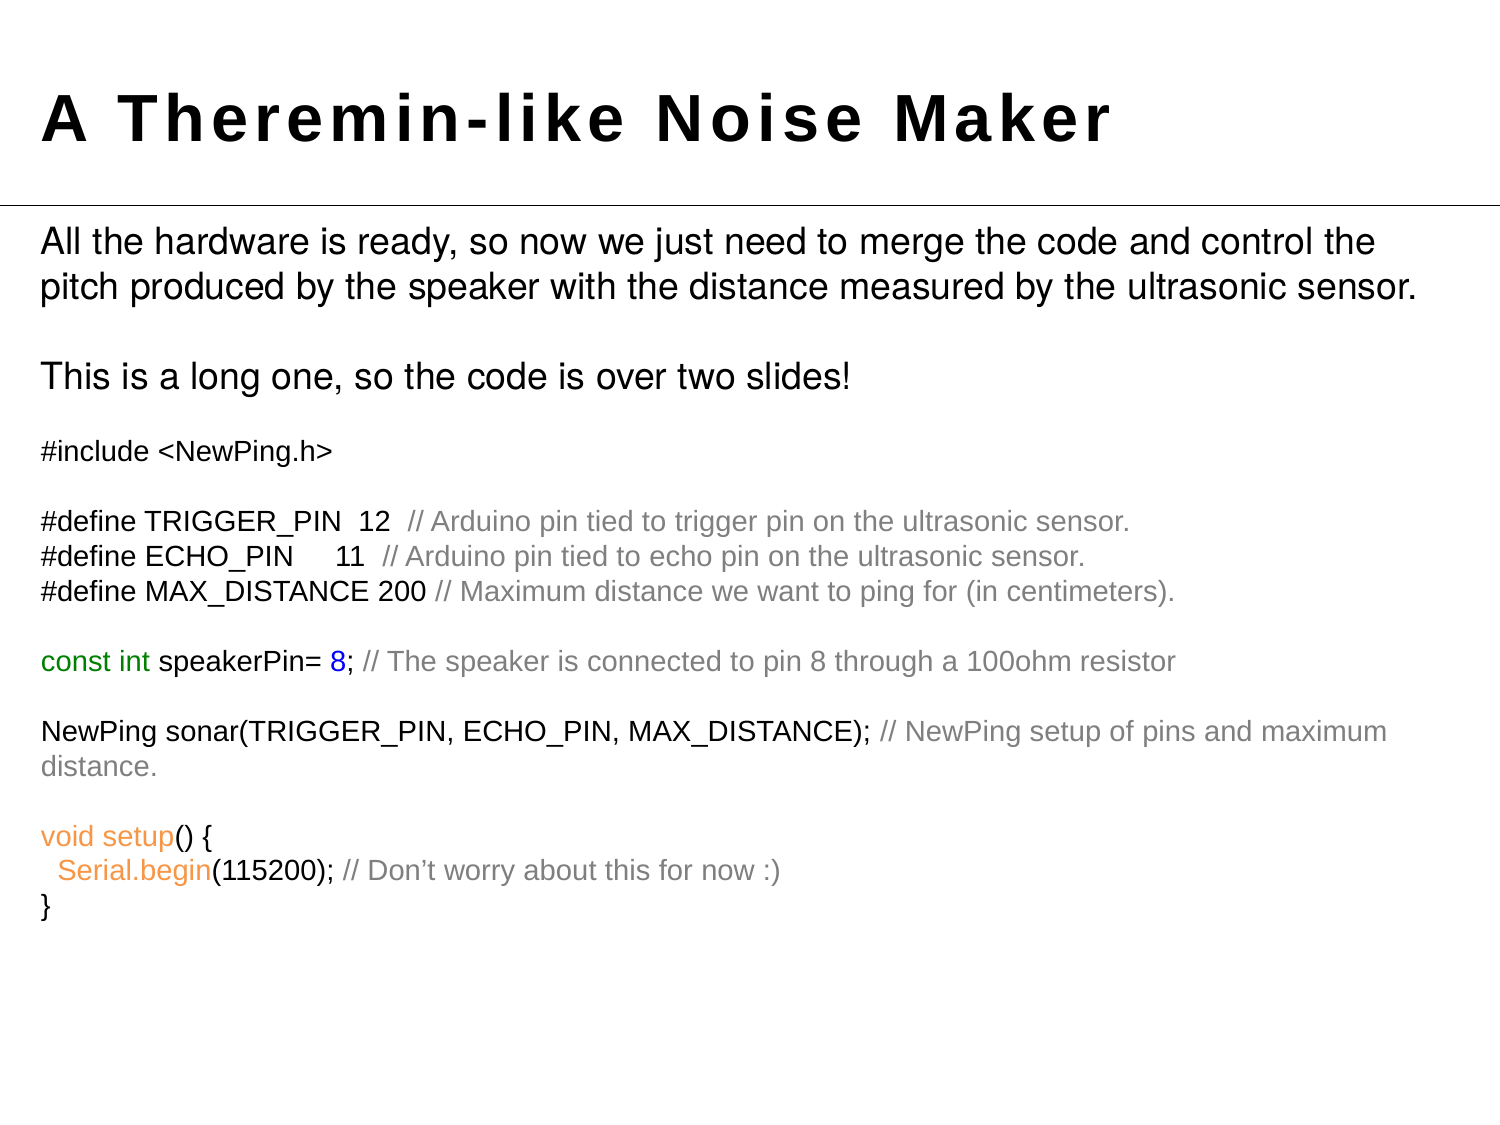

A Theremin-like Noise Maker
All the hardware is ready, so now we just need to merge the code and control the pitch produced by the speaker with the distance measured by the ultrasonic sensor.

This is a long one, so the code is over two slides!

#include <NewPing.h>

#define TRIGGER_PIN  12  // Arduino pin tied to trigger pin on the ultrasonic sensor.
#define ECHO_PIN     11  // Arduino pin tied to echo pin on the ultrasonic sensor.
#define MAX_DISTANCE 200 // Maximum distance we want to ping for (in centimeters).

const int speakerPin= 8; // The speaker is connected to pin 8 through a 100ohm resistor

NewPing sonar(TRIGGER_PIN, ECHO_PIN, MAX_DISTANCE); // NewPing setup of pins and maximum distance.

void setup() {
  Serial.begin(115200); // Don’t worry about this for now :)
}